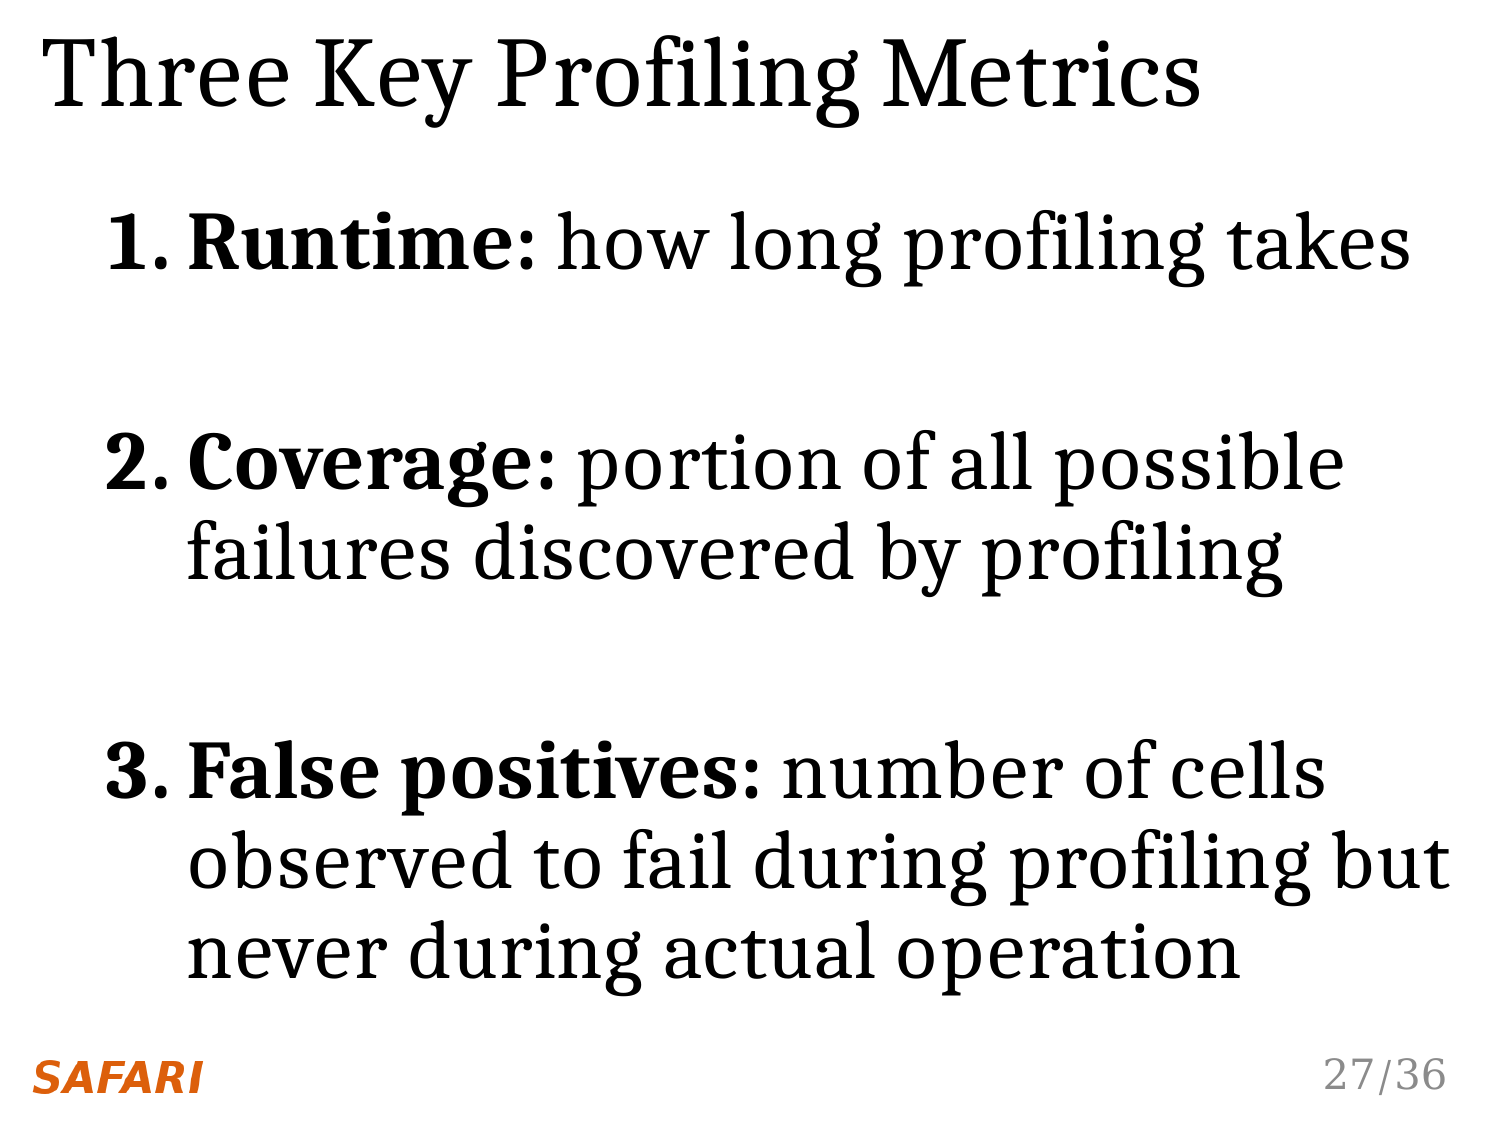

Three Key Profiling Metrics

Runtime: how long profiling takes

Coverage: portion of all possible failures discovered by profiling

False positives: number of cells observed to fail during profiling but never during actual operation
27/36